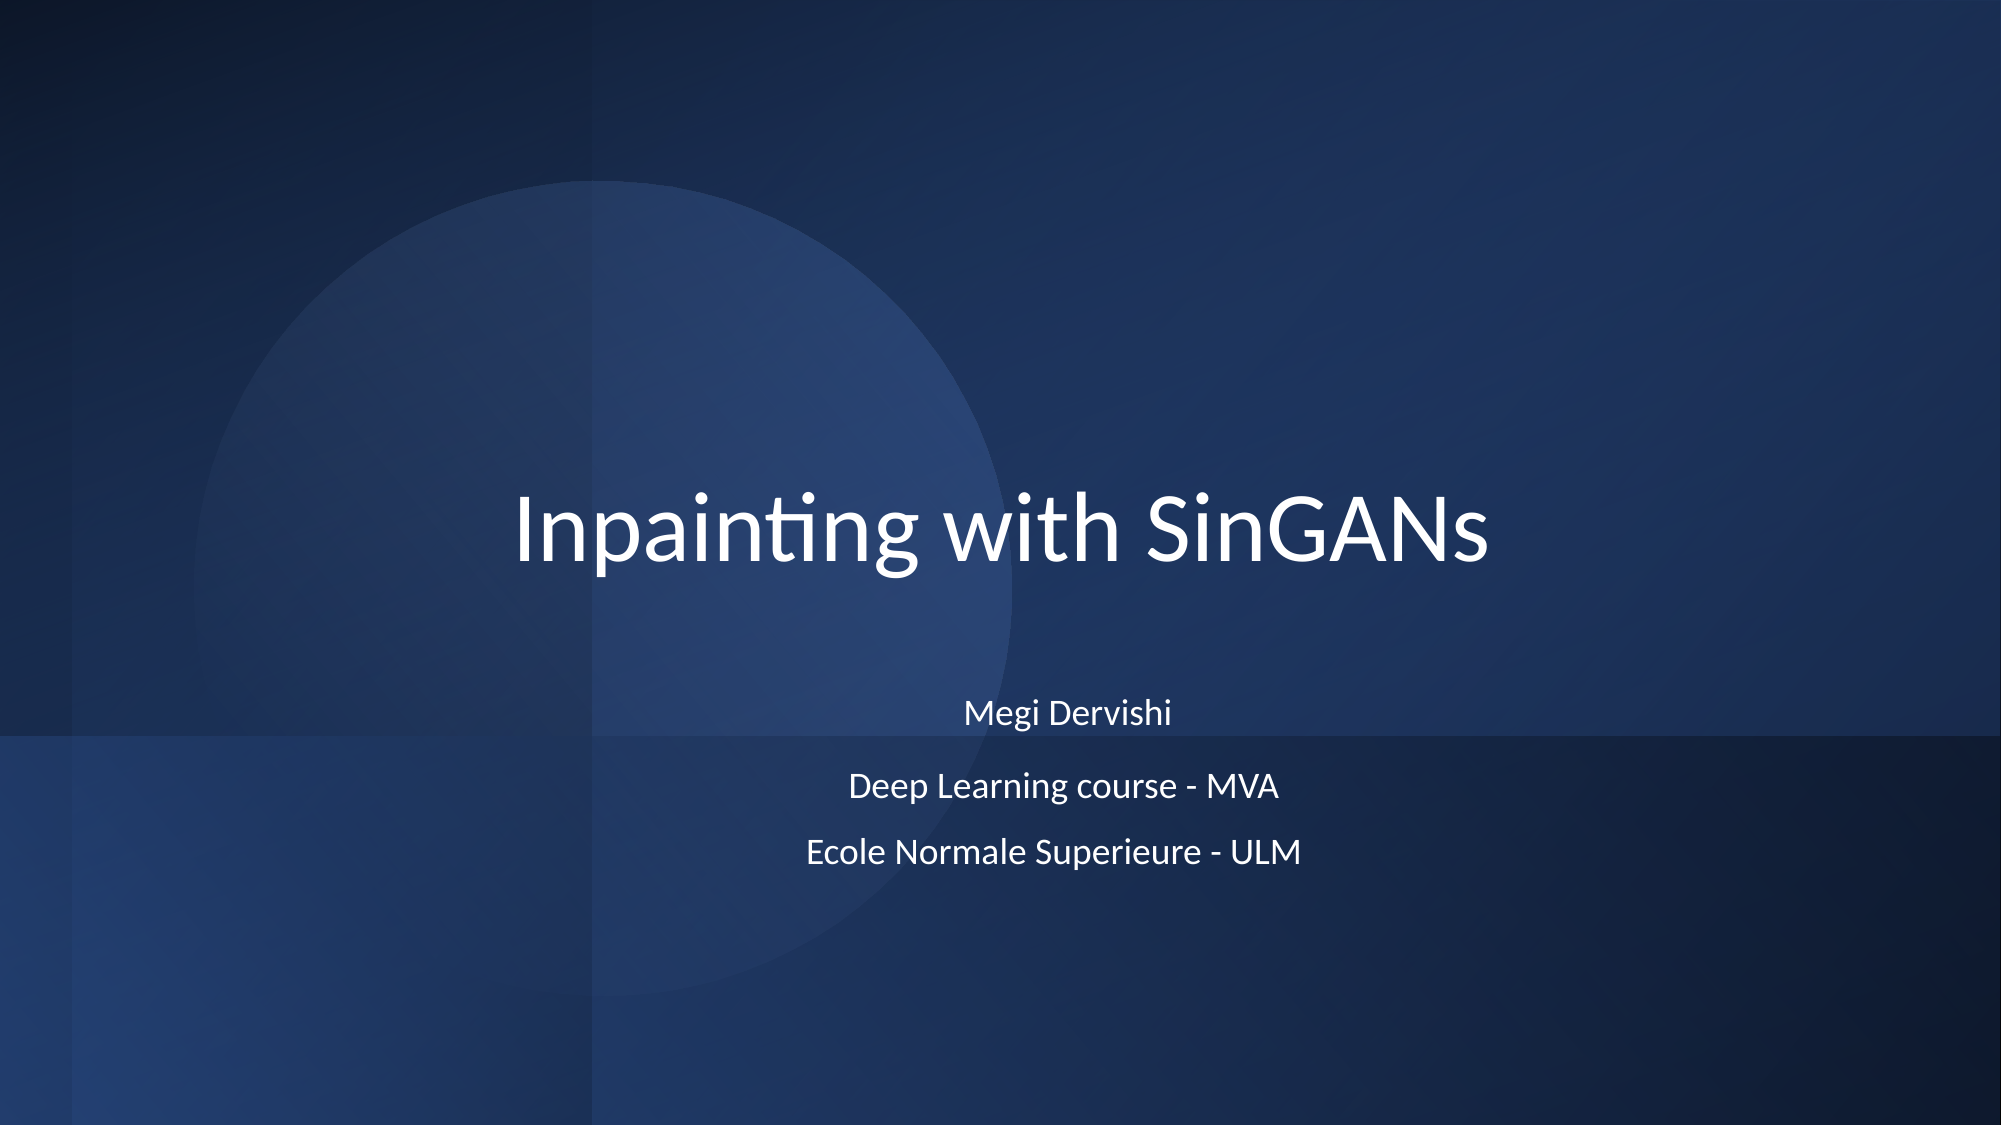

Inpainting with SinGANs
Megi Dervishi

Deep Learning course - MVA

Ecole Normale Superieure - ULM